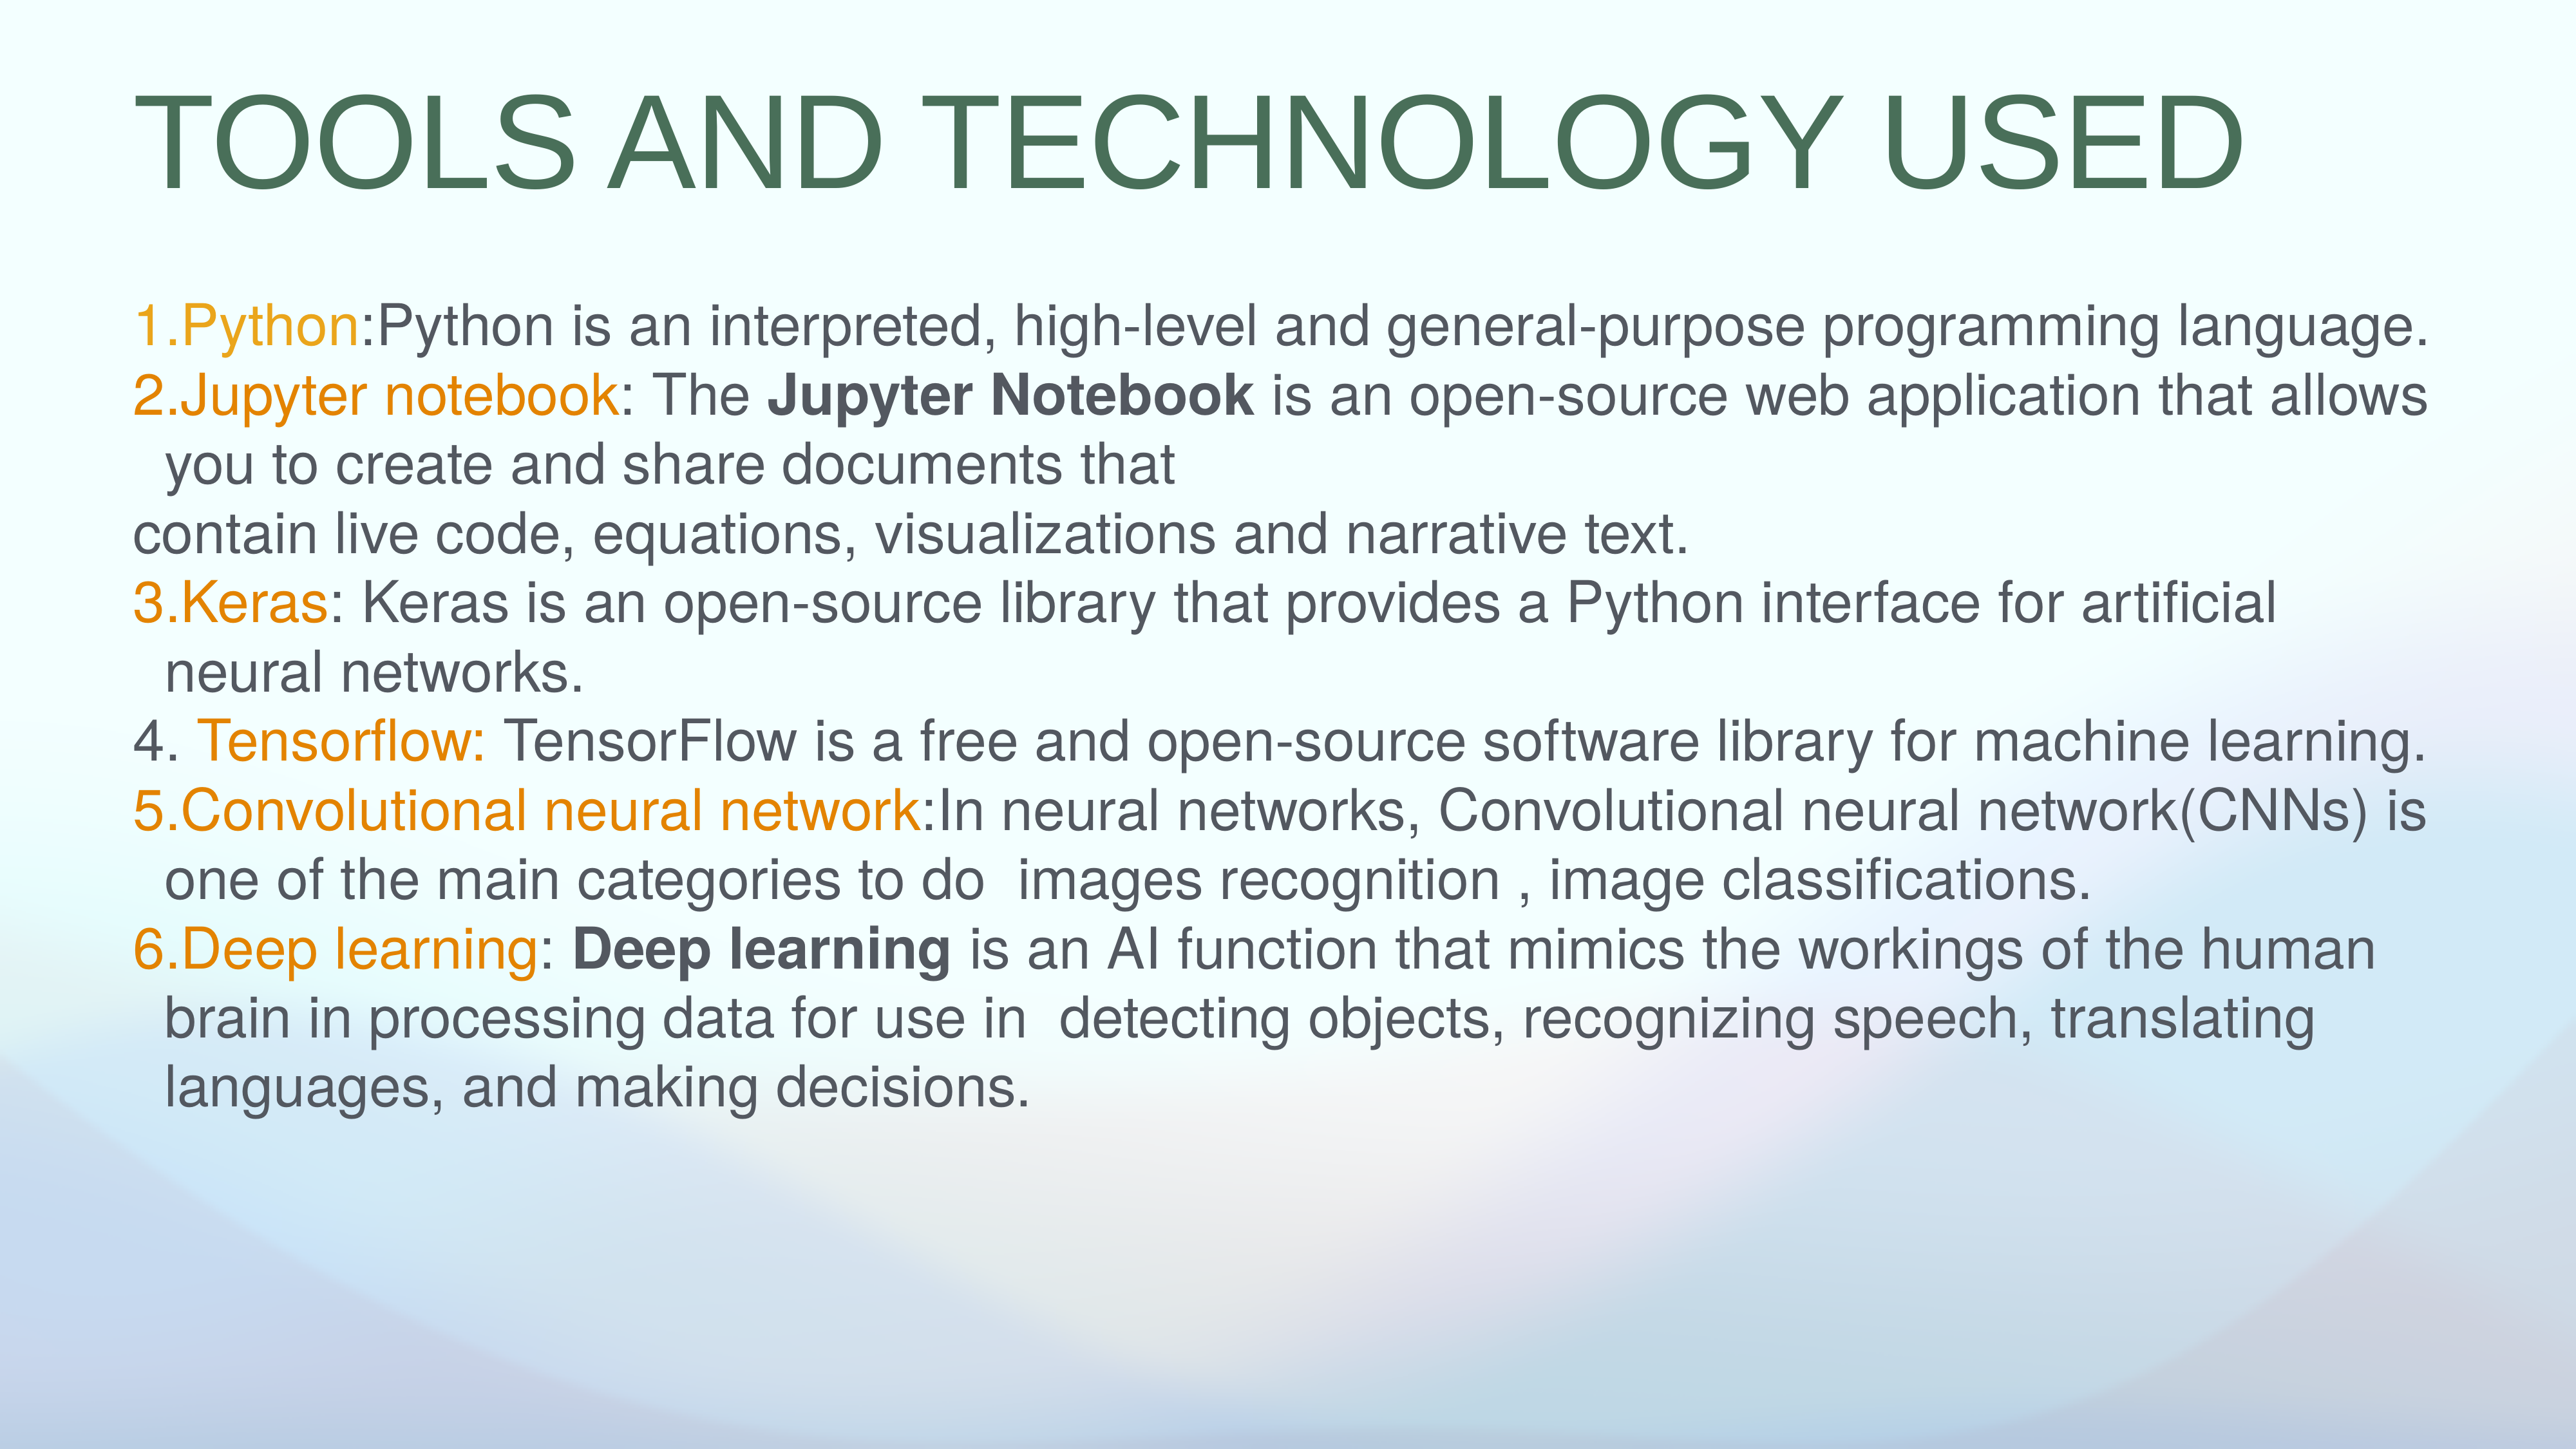

# TOOLS AND TECHNOLOGY USED
Python:Python is an interpreted, high-level and general-purpose programming language.
Jupyter notebook: The Jupyter Notebook is an open-source web application that allows you to create and share documents that
contain live code, equations, visualizations and narrative text.
Keras: Keras is an open-source library that provides a Python interface for artificial neural networks.
 Tensorflow: TensorFlow is a free and open-source software library for machine learning.
Convolutional neural network:In neural networks, Convolutional neural network(CNNs) is one of the main categories to do  images recognition , image classifications.
Deep learning: Deep learning is an AI function that mimics the workings of the human brain in processing data for use in  detecting objects, recognizing speech, translating languages, and making decisions.